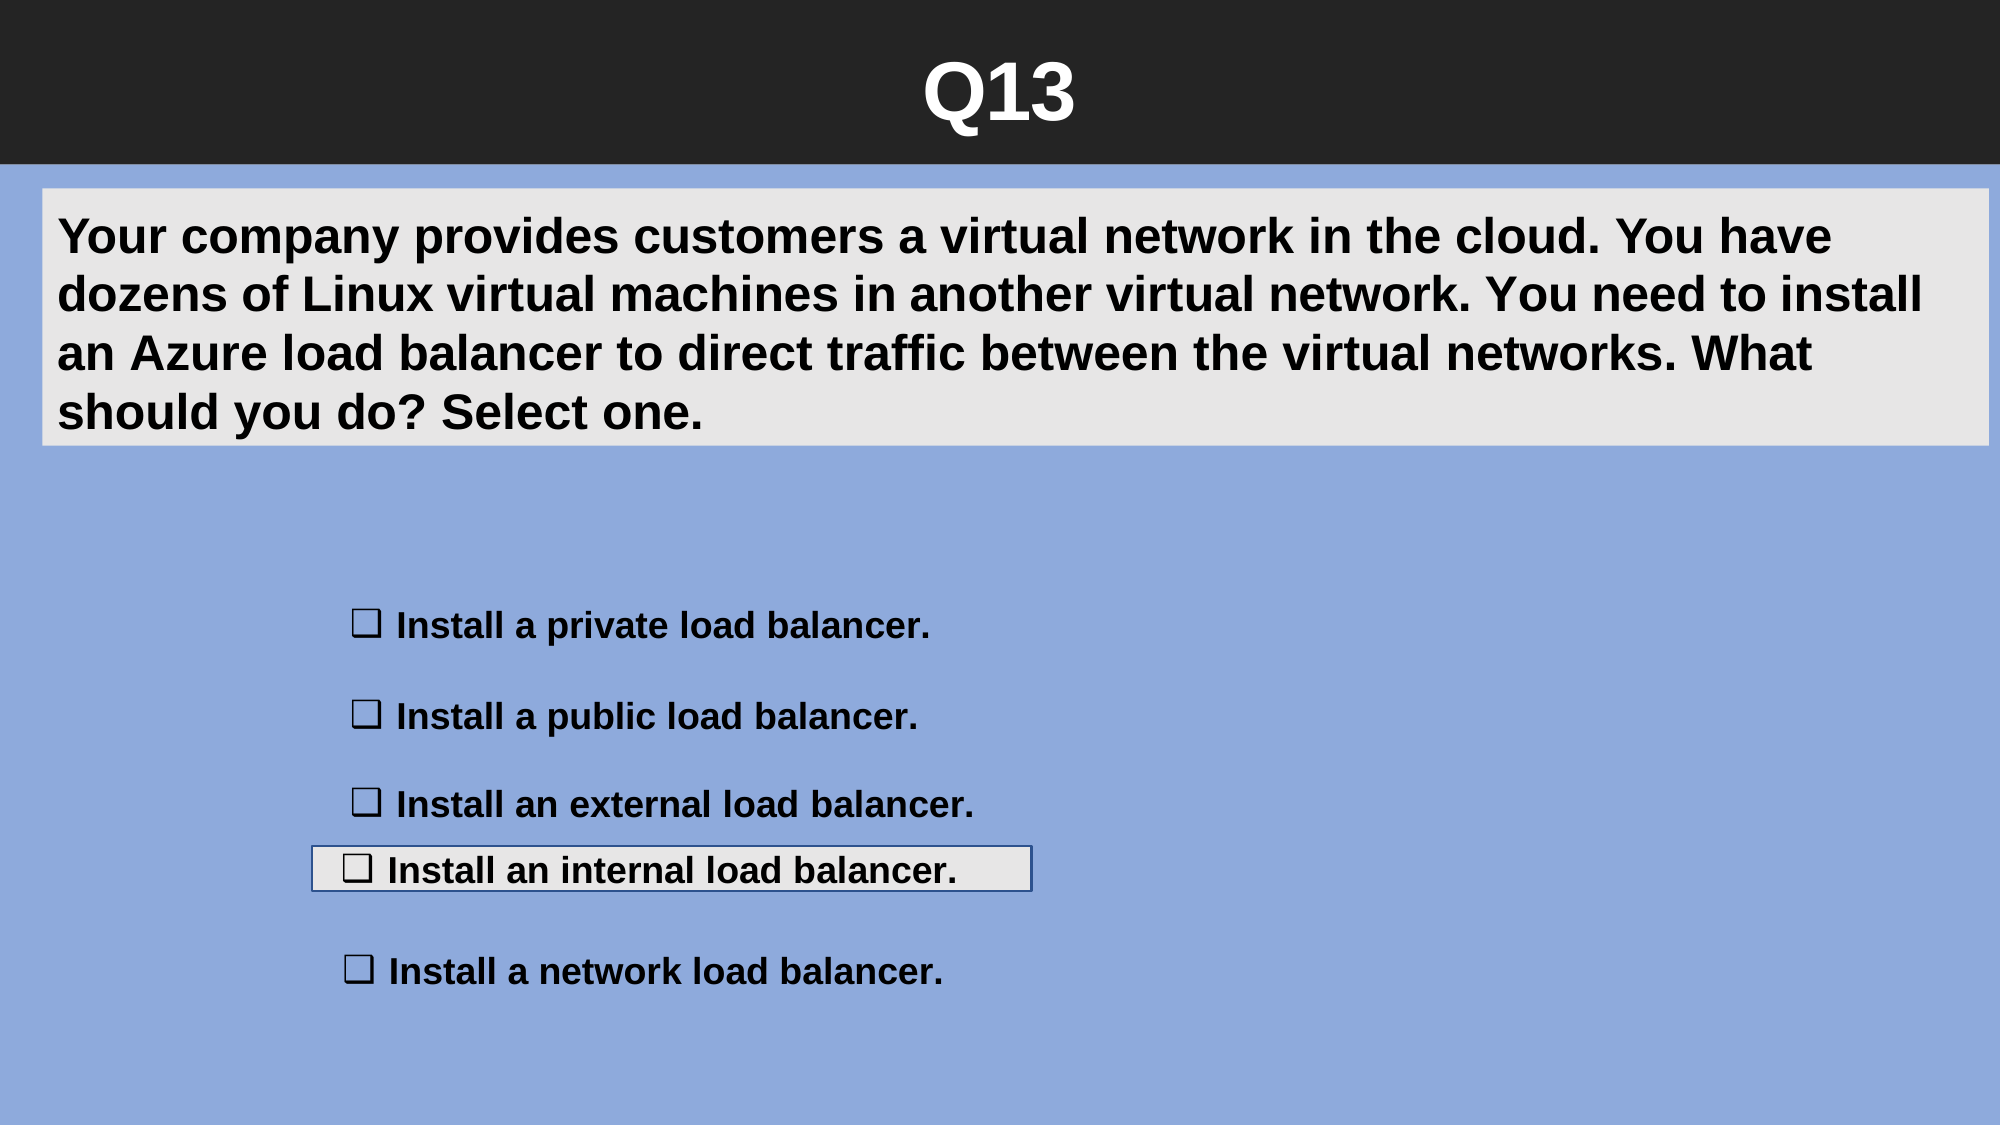

Q13

Your company provides customers a virtual network in the cloud. You have
dozens of Linux virtual machines in another virtual network. You need to install an Azure load balancer to direct traffic between the virtual networks. What should you do? Select one.
Install a private load balancer.

Install a public load balancer.

Install an external load balancer.
Install an internal load balancer.
Install a network load balancer.